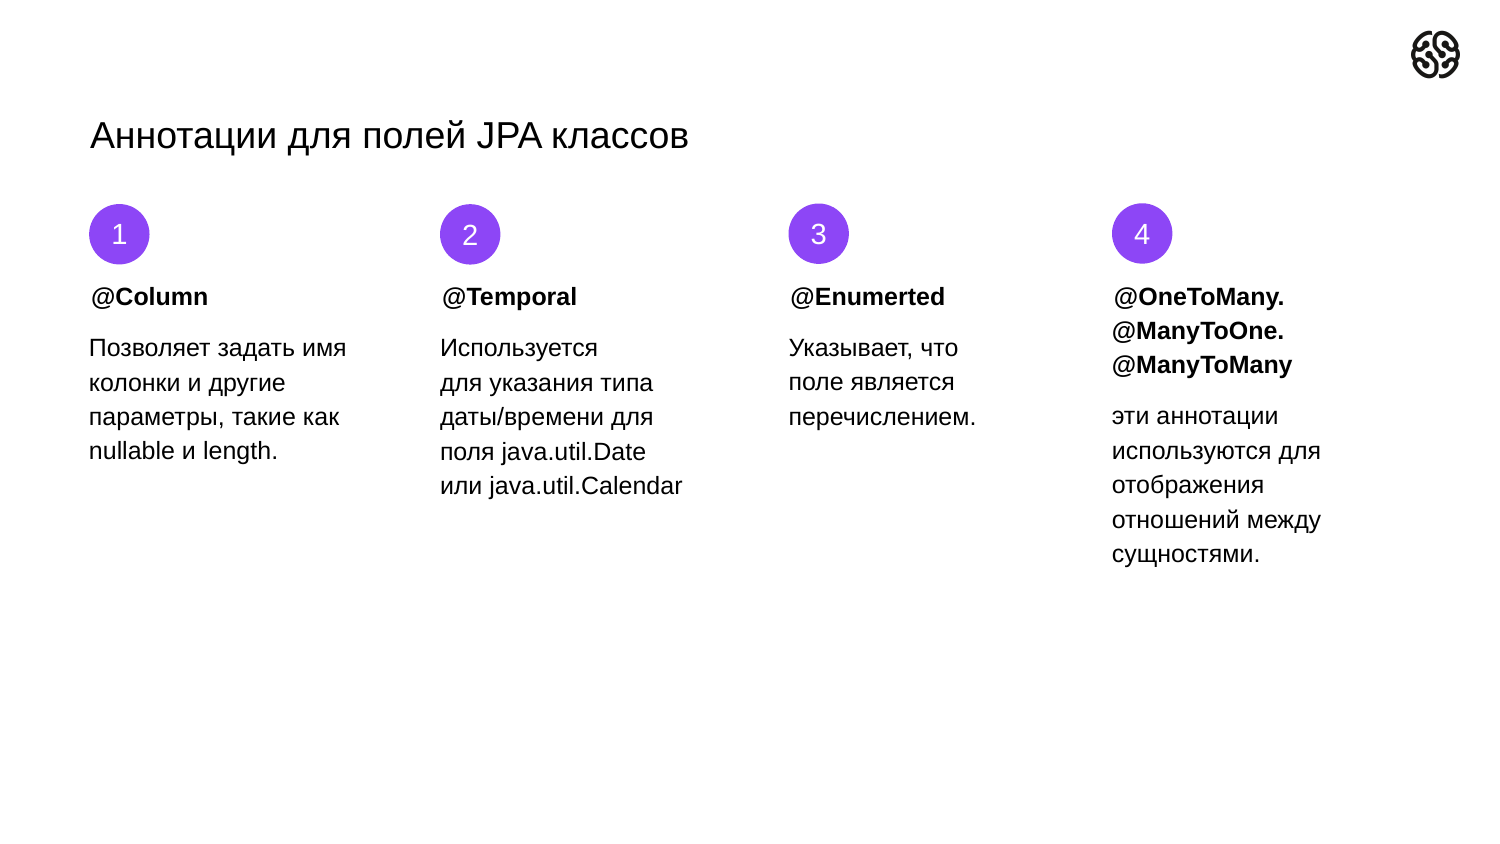

Аннотации для полей JPA классов

4

3

1

2
@OneToMany. @ManyToOne. @ManyToMany
эти аннотации используются для отображения отношений между сущностями.
@Enumerted
Указывает, что
поле является перечислением.
@Column
Позволяет задать имя колонки и другие параметры, такие как nullable и length.
@Temporal
Используется
для указания типа даты/времени для поля java.util.Date
или java.util.Calendar